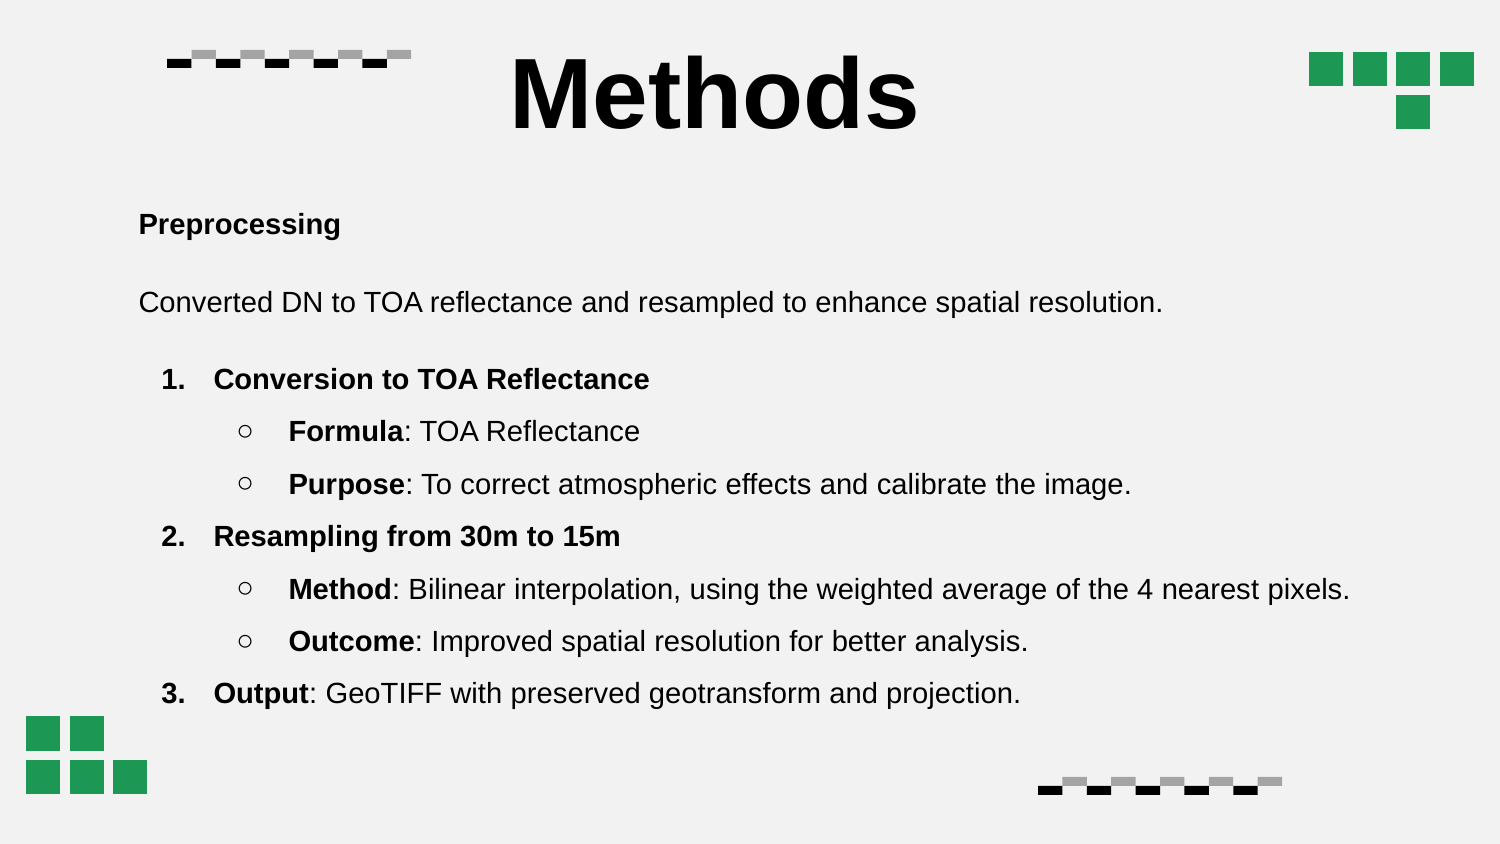

# Methods
Preprocessing
Converted DN to TOA reflectance and resampled to enhance spatial resolution.
Conversion to TOA Reflectance
Formula: TOA Reflectance
Purpose: To correct atmospheric effects and calibrate the image.
Resampling from 30m to 15m
Method: Bilinear interpolation, using the weighted average of the 4 nearest pixels.
Outcome: Improved spatial resolution for better analysis.
Output: GeoTIFF with preserved geotransform and projection.